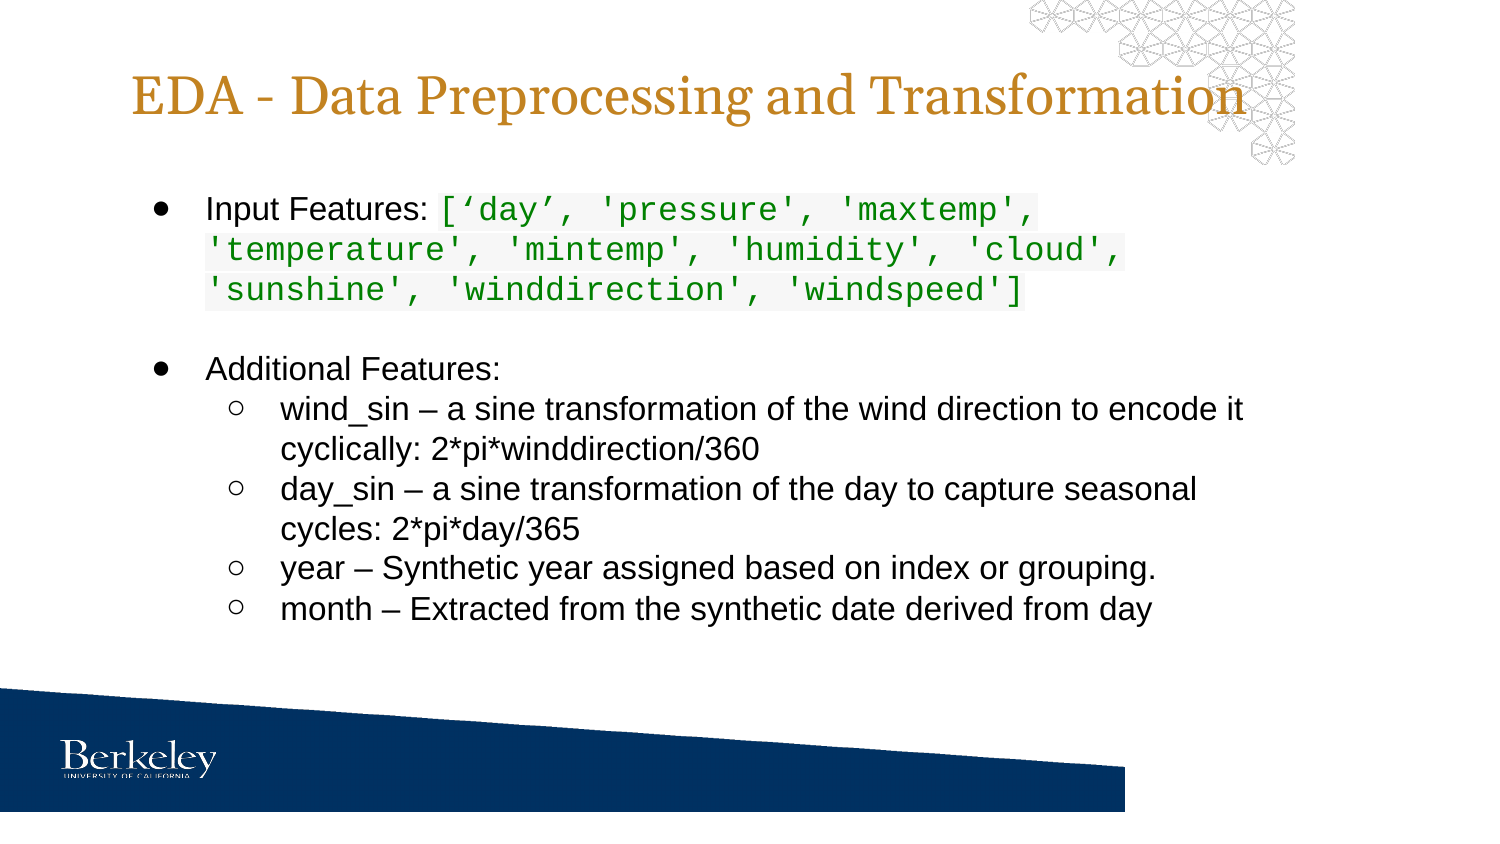

# EDA - Data Preprocessing and Transformation
Input Features: [‘day’, 'pressure', 'maxtemp', 'temperature', 'mintemp', 'humidity', 'cloud', 'sunshine', 'winddirection', 'windspeed']

Additional Features:
wind_sin – a sine transformation of the wind direction to encode it cyclically: 2*pi*winddirection/360
day_sin – a sine transformation of the day to capture seasonal cycles: 2*pi*day/365
year – Synthetic year assigned based on index or grouping.
month – Extracted from the synthetic date derived from day